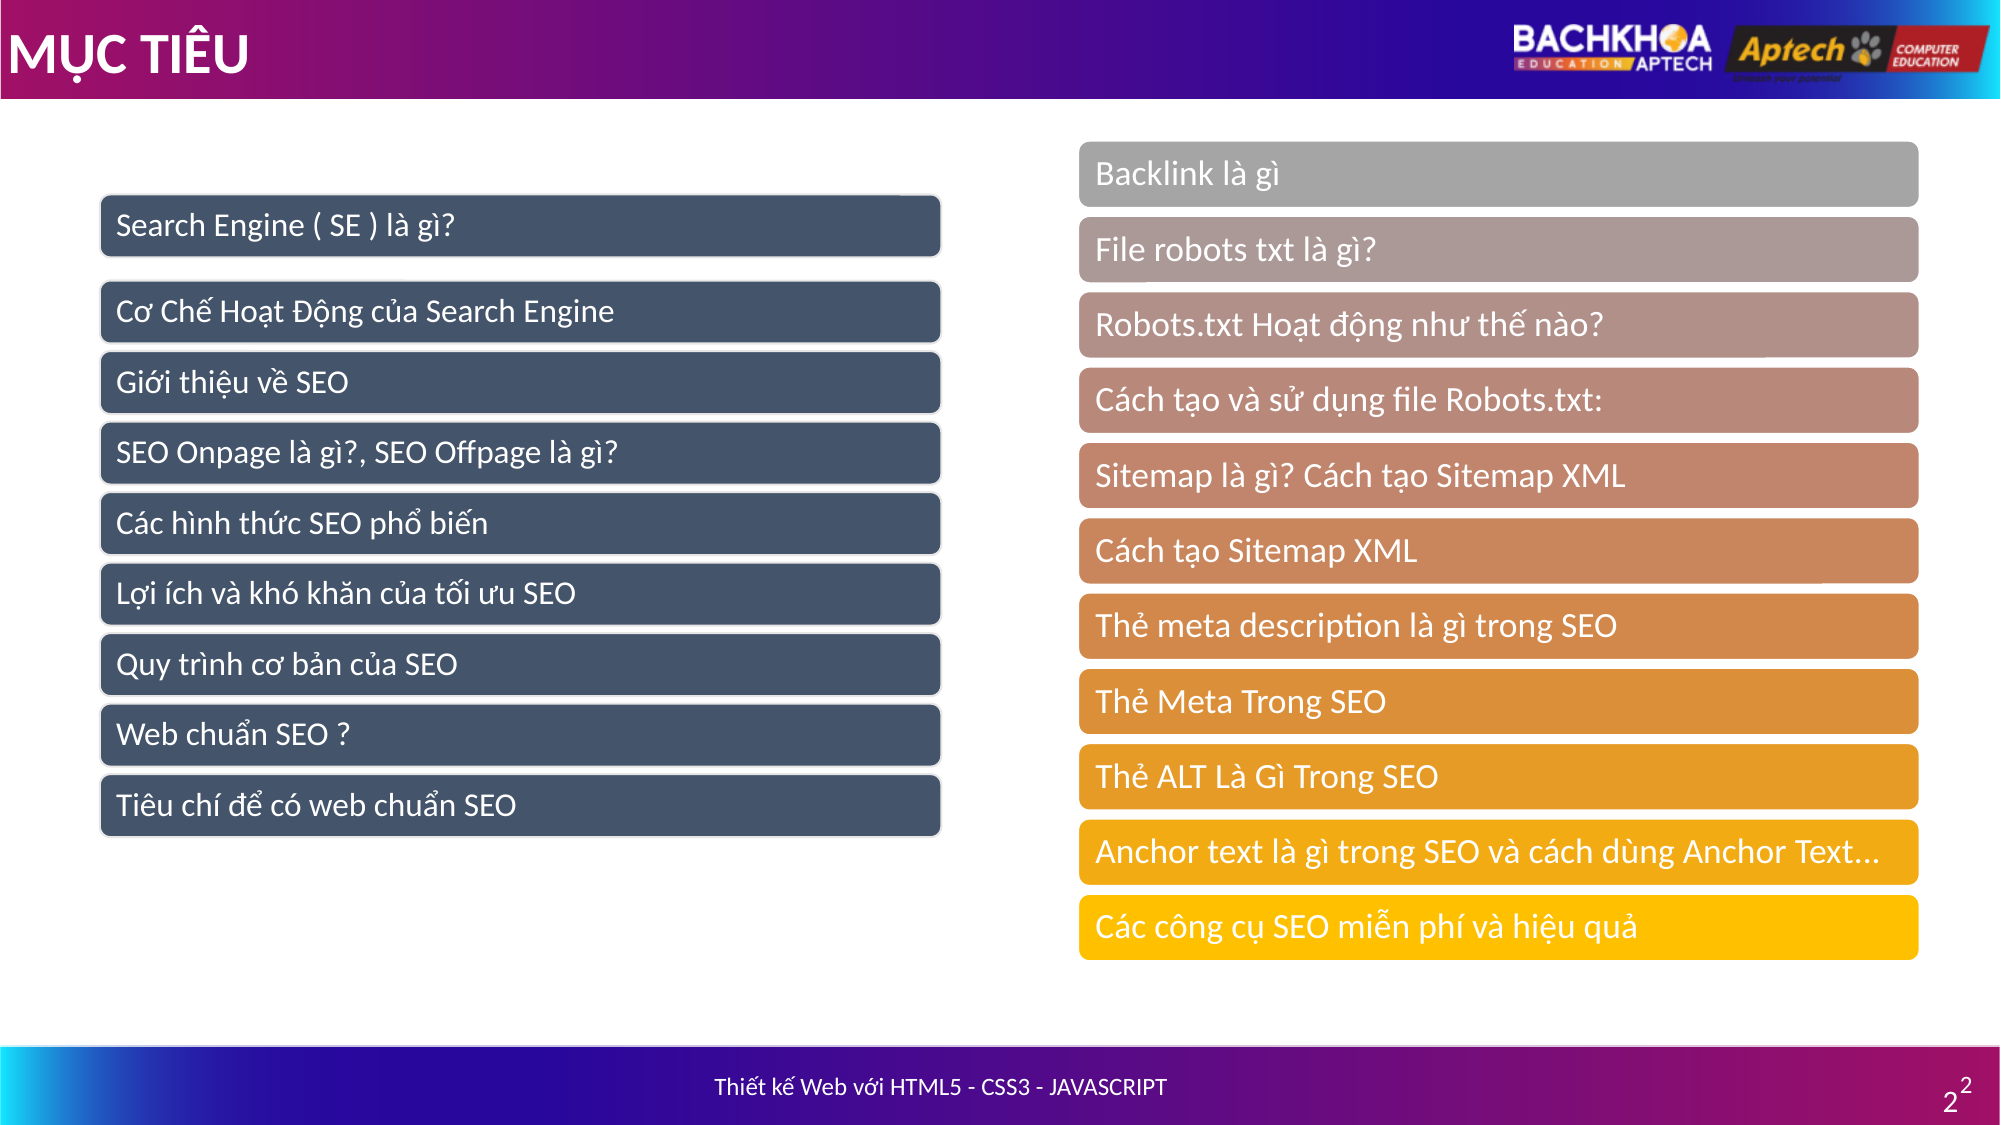

# MỤC TIÊU
Backlink là gì
File robots txt là gì?
Robots.txt Hoạt động như thế nào?
Cách tạo và sử dụng file Robots.txt:
Sitemap là gì? Cách tạo Sitemap XML
Cách tạo Sitemap XML
Thẻ meta description là gì trong SEO
Thẻ Meta Trong SEO
Thẻ ALT Là Gì Trong SEO
Anchor text là gì trong SEO và cách dùng Anchor Text...
Các công cụ SEO miễn phí và hiệu quả
Search Engine ( SE ) là gì?
Cơ Chế Hoạt Động của Search Engine
Giới thiệu về SEO
SEO Onpage là gì?, SEO Offpage là gì?
Các hình thức SEO phổ biến
Lợi ích và khó khăn của tối ưu SEO
Quy trình cơ bản của SEO
Web chuẩn SEO ?
Tiêu chí để có web chuẩn SEO
2
Thiết kế Web với HTML5 - CSS3 - JAVASCRIPT
2